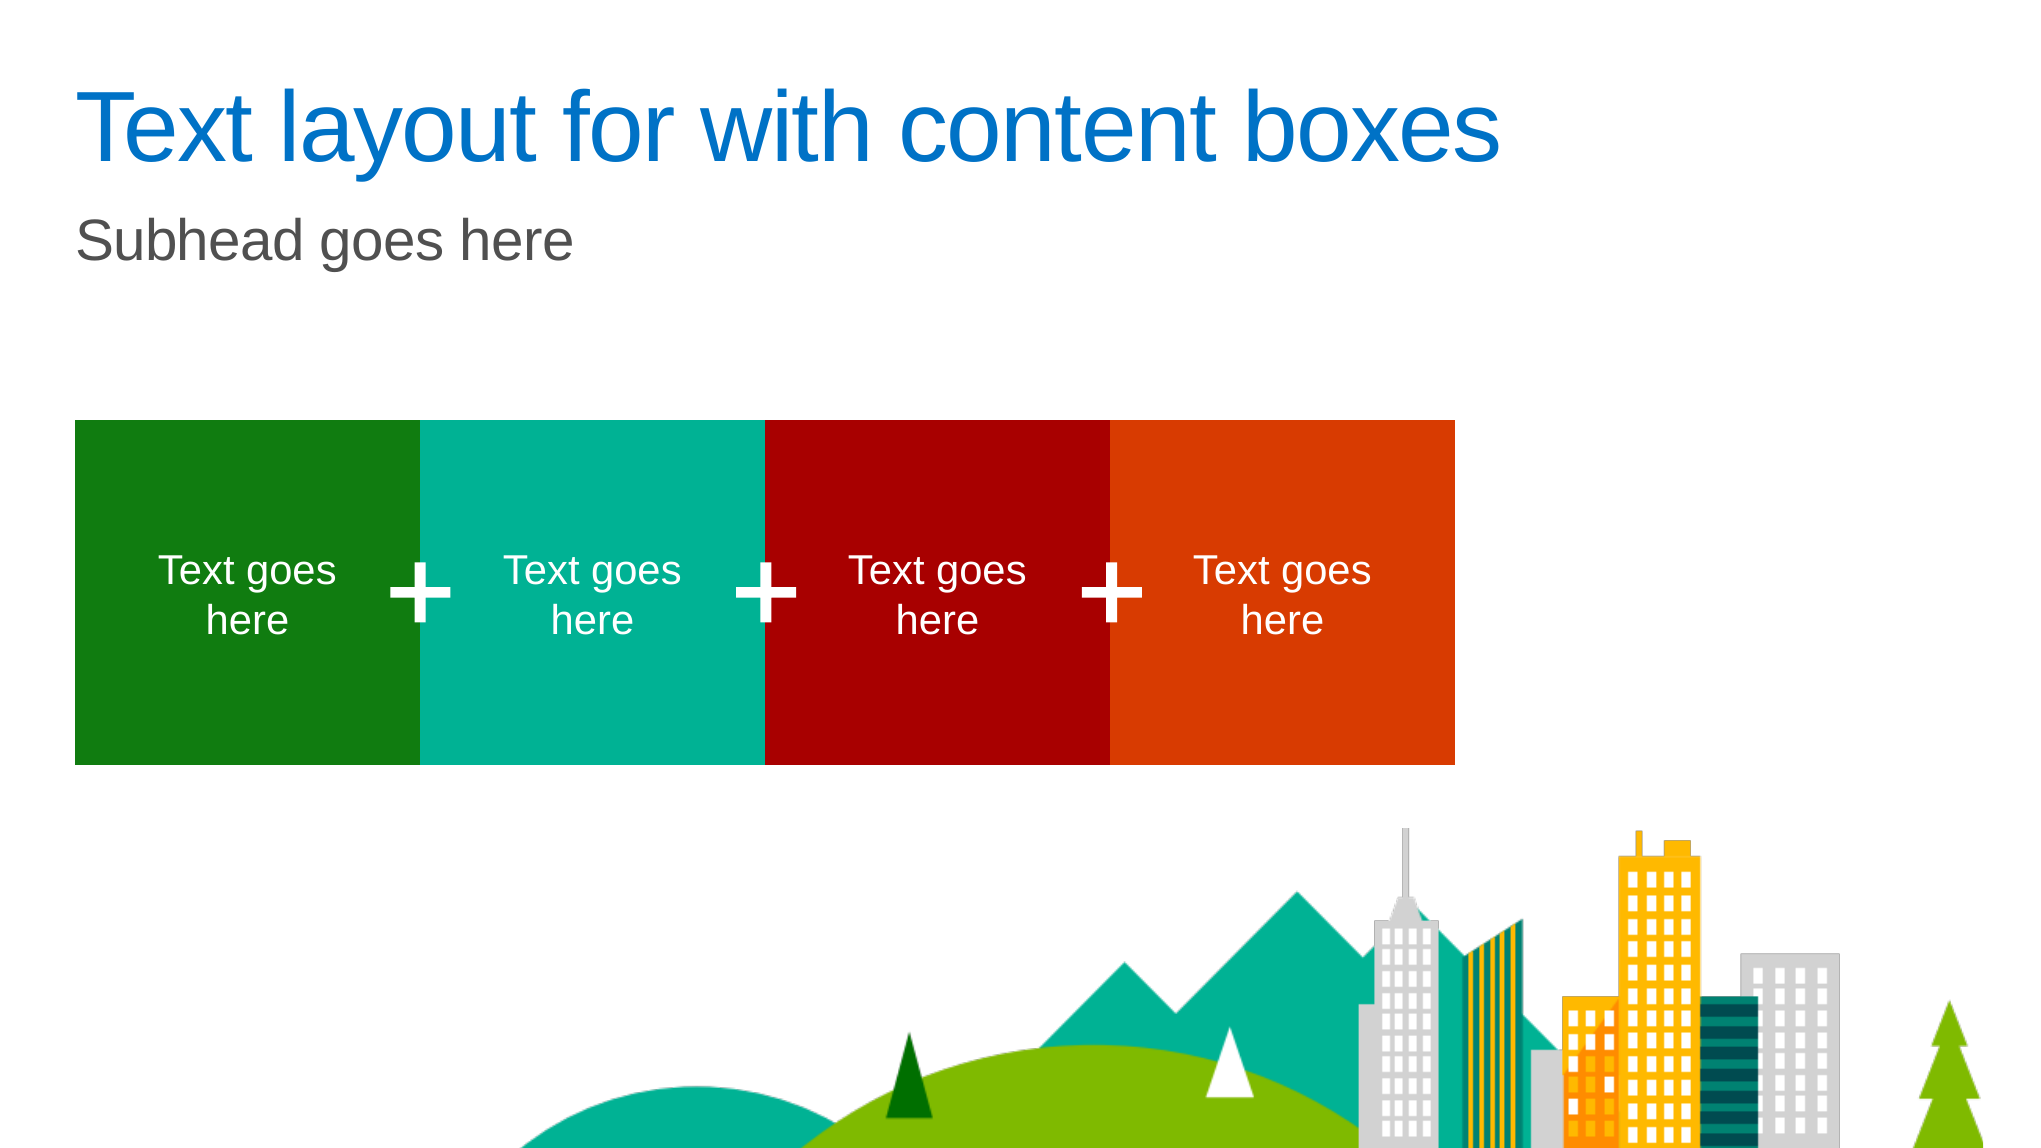

# Text layout for with content boxes
Subhead goes here
Text goes
here
Text goes
here
Text goes
here
Text goes
here